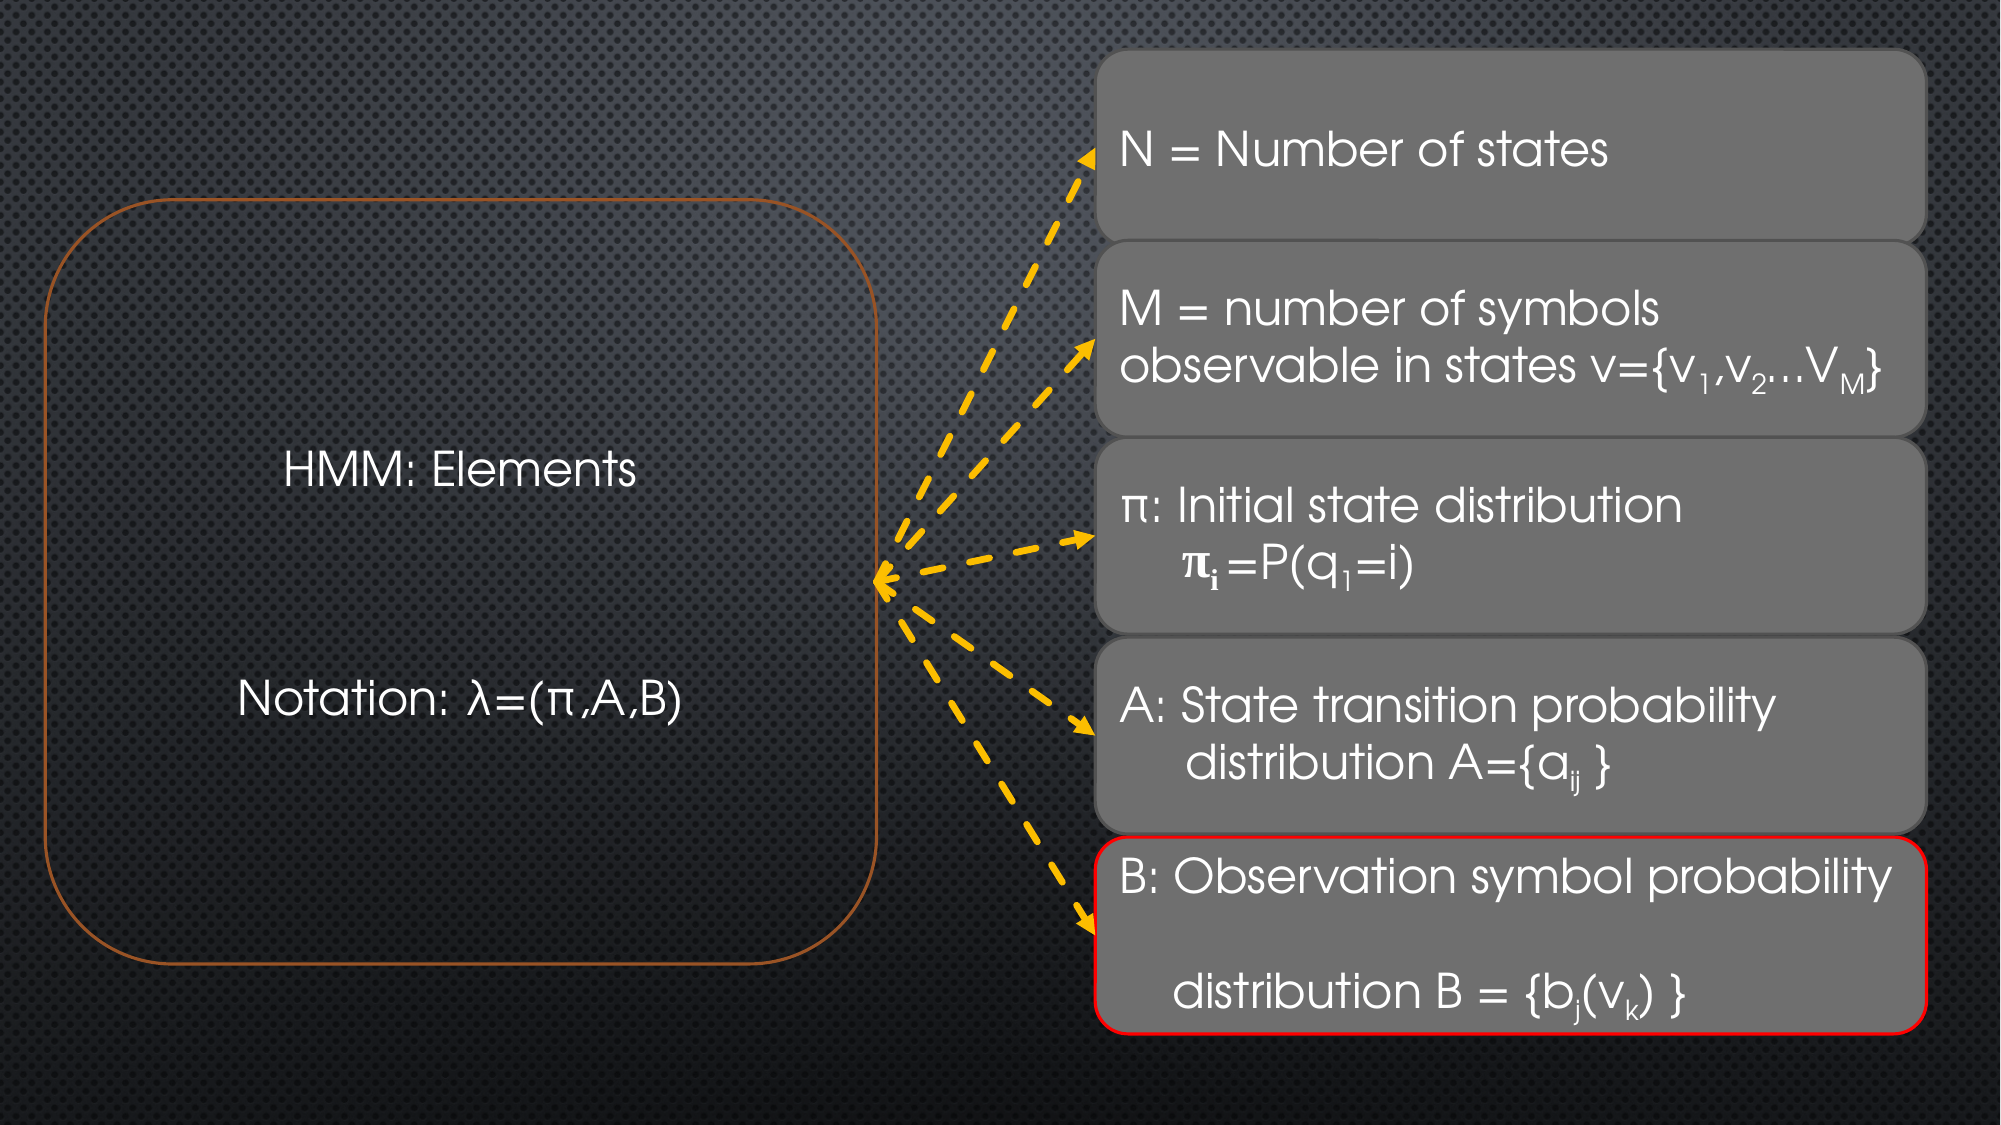

N = Number of states
HMM: Elements

Notation: λ=(π,A,B)
M = number of symbols observable in states v={v1,v2…VM}
π: Initial state distribution
        =P(q1=i)
πi
A: State transition probability
     distribution A={aij }
B: Observation symbol probability
    distribution B = {bj(vk) }